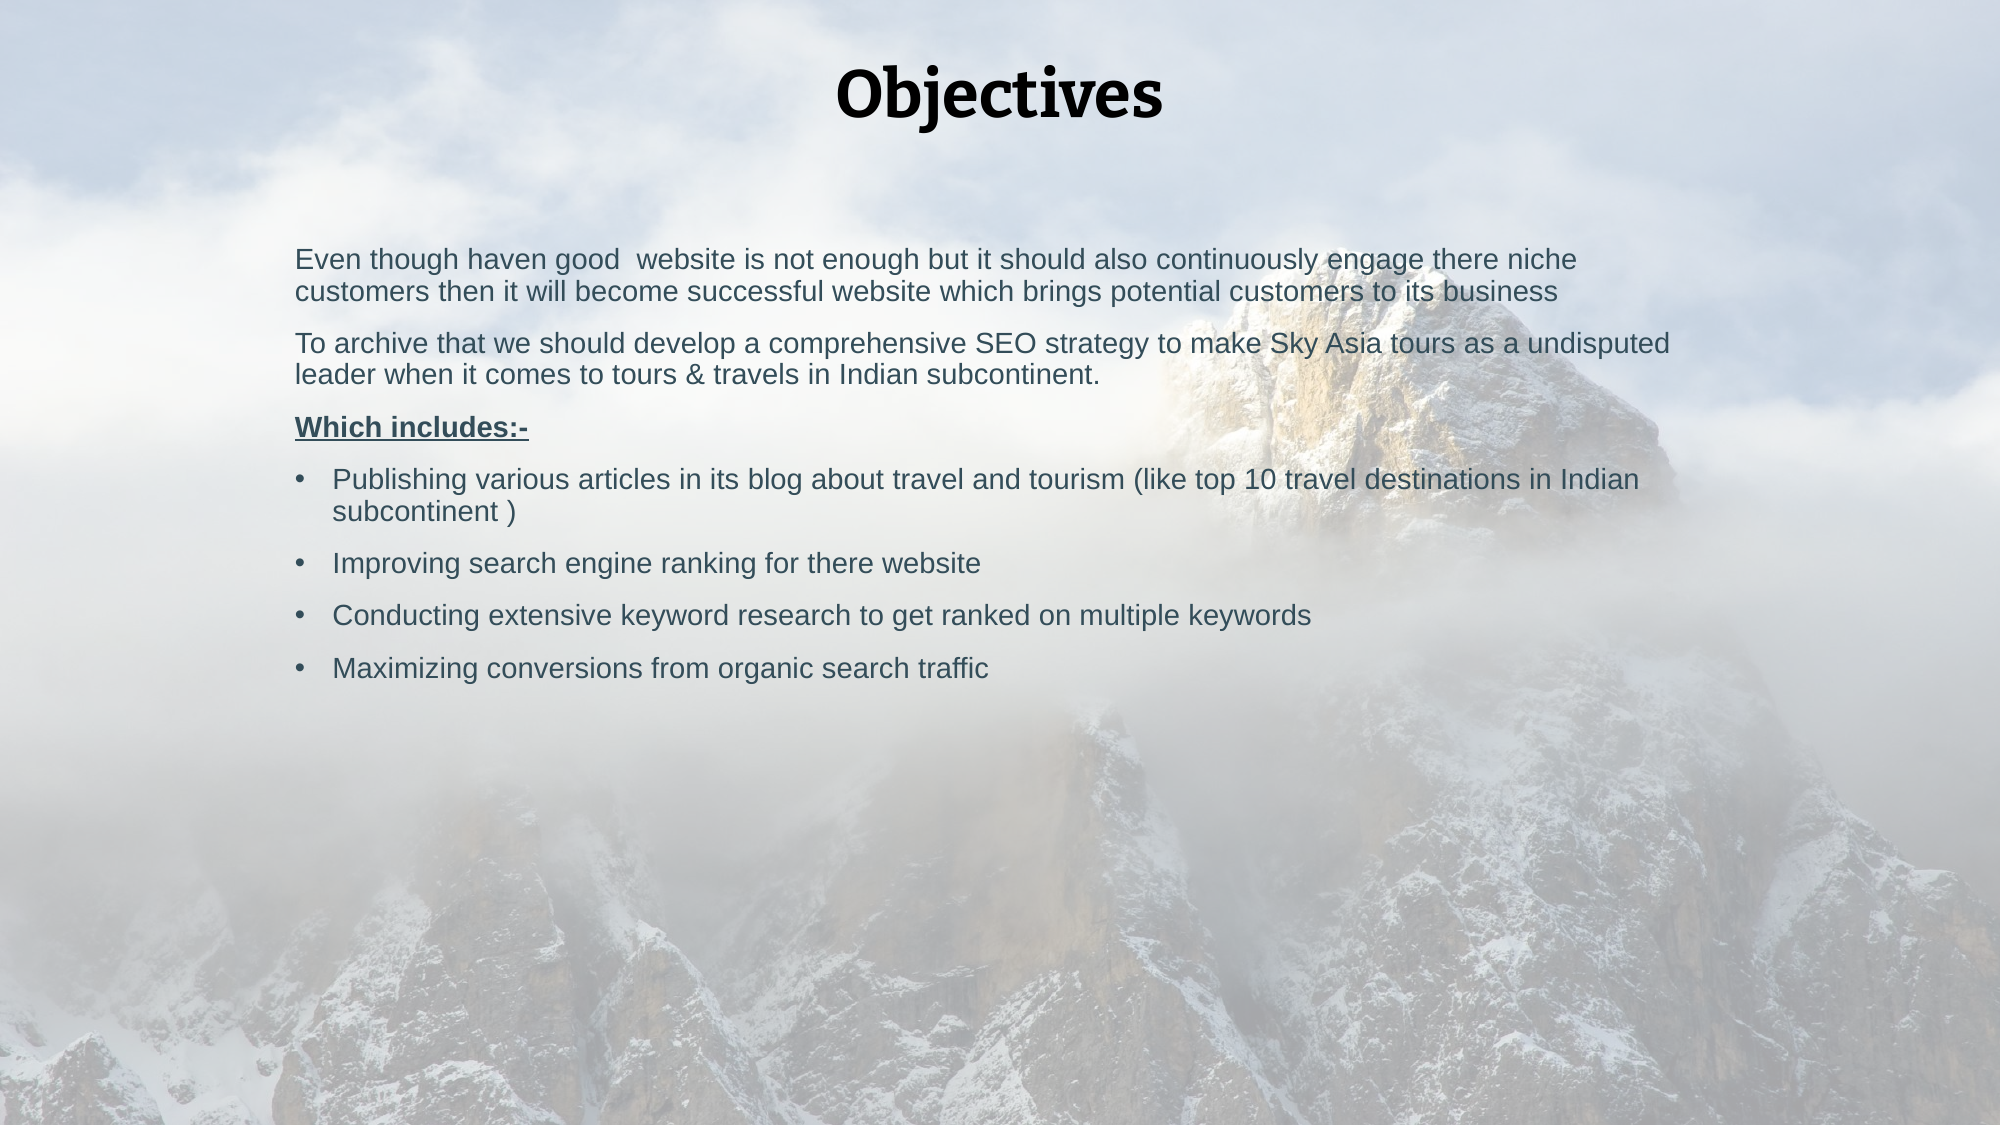

# Objectives
Even though haven good  website is not enough but it should also continuously engage there niche customers then it will become successful website which brings potential customers to its business
To archive that we should develop a comprehensive SEO strategy to make Sky Asia tours as a undisputed leader when it comes to tours & travels in Indian subcontinent.
Which includes:-
Publishing various articles in its blog about travel and tourism (like top 10 travel destinations in Indian subcontinent )
Improving search engine ranking for there website
Conducting extensive keyword research to get ranked on multiple keywords
Maximizing conversions from organic search traffic